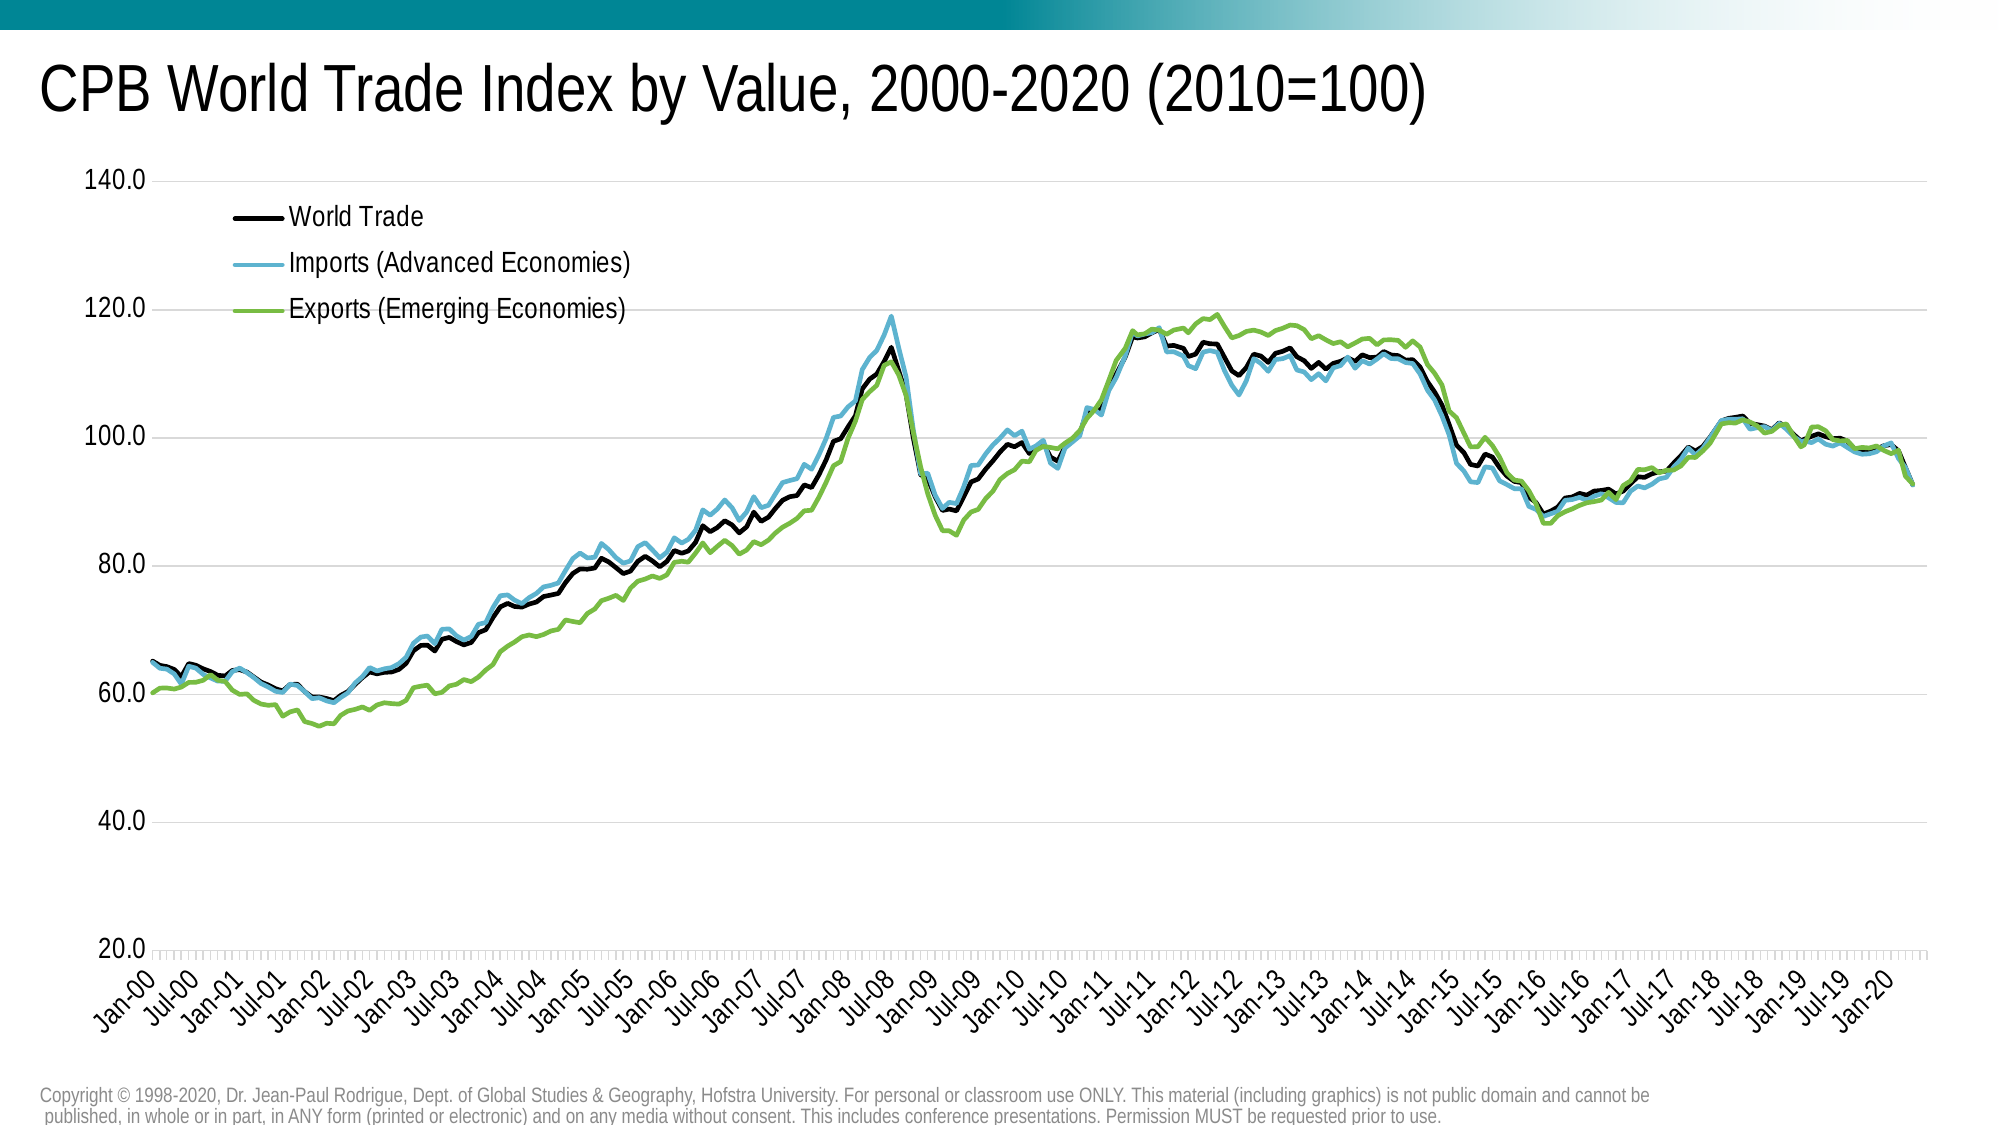

# CPB World Trade Index by Value, 2000-2020 (2010=100)

### Chart

| Category | World Trade | Imports (Advanced Economies) | Exports (Emerging Economies) |
|---|---|---|---|
| 36526 | 65.1893989473703 | 64.9854692113681 | 60.2296315644698 |
| 36557 | 64.5194397275754 | 64.0718958508145 | 60.9761550482126 |
| 36586 | 64.3300498912816 | 63.9426415722903 | 60.9951369523706 |
| 36617 | 63.8861454712744 | 63.1897816305718 | 60.8270789197159 |
| 36647 | 62.7480021132937 | 61.5863026159098 | 61.1425058900285 |
| 36678 | 64.8093560678996 | 64.3869631308464 | 61.8583285059502 |
| 36708 | 64.5375818026176 | 64.0828361893277 | 61.8860940535708 |
| 36739 | 63.976469839338 | 63.1143356699398 | 62.1953746636027 |
| 36770 | 63.556509528961 | 62.5485817360418 | 63.0735143902532 |
| 36800 | 62.9695457151191 | 62.061500640192 | 62.1950519369256 |
| 36831 | 62.8579567354105 | 62.049570490906 | 62.0143427168276 |
| 36861 | 63.7276973849236 | 63.5465309283915 | 60.6608870594058 |
| 36892 | 63.8579996936585 | 64.10148270117 | 59.9818182817928 |
| 36923 | 63.4679603470131 | 63.3761259525358 | 60.077174582266 |
| 36951 | 62.724598608409 | 62.6362669151097 | 59.0801127384567 |
| 36982 | 61.9128644624219 | 61.6859172501977 | 58.4857501450566 |
| 37012 | 61.4622006036587 | 61.1513803230875 | 58.2929372428287 |
| 37043 | 60.8802885311641 | 60.4703010156496 | 58.3925233232576 |
| 37073 | 60.5189788621617 | 60.2880429169258 | 56.5819452073066 |
| 37104 | 61.5415328661171 | 61.5954833536601 | 57.2640759203511 |
| 37135 | 61.5838112146183 | 61.3759701020216 | 57.5727326839944 |
| 37165 | 60.4313164883219 | 60.4358162842848 | 55.7454040899315 |
| 37196 | 59.5861144184987 | 59.3214510736132 | 55.4406501650149 |
| 37226 | 59.5905189270152 | 59.4711490453641 | 55.012972670322 |
| 37257 | 59.3465455022879 | 58.9841748602458 | 55.4877497586547 |
| 37288 | 59.0130617402896 | 58.6911594117733 | 55.4059829073016 |
| 37316 | 59.8176363431896 | 59.4908108038127 | 56.7100403375645 |
| 37347 | 60.4397920956691 | 60.2406157449742 | 57.404924338897 |
| 37377 | 61.5424170920407 | 61.768356218455 | 57.6546228293099 |
| 37408 | 62.6260923643777 | 62.7784549598865 | 58.035990524845 |
| 37438 | 63.4970256871564 | 64.1824513696499 | 57.4975219164306 |
| 37469 | 63.2033768115797 | 63.6412461013688 | 58.3482217431578 |
| 37500 | 63.4310066774376 | 63.9825936612315 | 58.6874917126028 |
| 37530 | 63.4835498456421 | 64.1666146346167 | 58.5549818876765 |
| 37561 | 63.8833625665858 | 64.7878178859261 | 58.4710518275454 |
| 37591 | 64.8246315614512 | 65.770677725362 | 59.0508181940586 |
| 37622 | 66.7957093516571 | 67.9728557153213 | 61.0378709015718 |
| 37653 | 67.6364554311078 | 68.9314128152471 | 61.2798103938324 |
| 37681 | 67.6801571366341 | 69.100452767334 | 61.4312768533528 |
| 37712 | 66.7570428342811 | 67.9046098209082 | 60.0886706998279 |
| 37742 | 68.5962992344371 | 70.1571484609959 | 60.3045747839333 |
| 37773 | 68.8805370022538 | 70.2033782413836 | 61.311704676641 |
| 37803 | 68.2308205118507 | 69.1369775218501 | 61.5681355932784 |
| 37834 | 67.7151259374714 | 68.4660160338873 | 62.3100224100234 |
| 37865 | 68.0988196263277 | 69.0286097624271 | 61.9764959884224 |
| 37895 | 69.6278417444945 | 70.9292075327283 | 62.6922759263451 |
| 37926 | 70.0873854954864 | 71.1967796611459 | 63.8034027190422 |
| 37956 | 71.9701325068326 | 73.527019739887 | 64.6419632991137 |
| 37987 | 73.6424117602666 | 75.3939602172608 | 66.6604324273584 |
| 38018 | 74.1996211144936 | 75.5226202115488 | 67.5275608361624 |
| 38047 | 73.7150062356864 | 74.7110758214624 | 68.1582800785059 |
| 38078 | 73.6149560119101 | 74.1586850979279 | 68.9913982292803 |
| 38108 | 74.0956838872839 | 75.0858335622832 | 69.2694993570967 |
| 38139 | 74.4183547154155 | 75.7621220864735 | 68.9936756921834 |
| 38169 | 75.2745606322424 | 76.7752255401111 | 69.3383631313567 |
| 38200 | 75.5059646682736 | 77.0133903247418 | 69.8873012494526 |
| 38231 | 75.7506003671241 | 77.393840797069 | 70.1369558052391 |
| 38261 | 77.4513986417207 | 79.3410577880804 | 71.6039947205948 |
| 38292 | 78.8785596030864 | 81.1942161817541 | 71.3641675251492 |
| 38322 | 79.586432058706 | 82.0541552383844 | 71.1751418849198 |
| 38353 | 79.5265047258619 | 81.2889408440869 | 72.6185761922232 |
| 38384 | 79.720794739645 | 81.3977733460793 | 73.3202608629922 |
| 38412 | 81.2397351167107 | 83.5563605842599 | 74.6199271983914 |
| 38443 | 80.6628693844339 | 82.5920491367612 | 75.0054791691807 |
| 38473 | 79.7812110695538 | 81.336868332328 | 75.4542828032683 |
| 38504 | 78.8448542148504 | 80.4657837659937 | 74.6568350077282 |
| 38534 | 79.2330844405413 | 80.8154961984618 | 76.5820268272103 |
| 38565 | 80.7676089958542 | 83.0555227206912 | 77.6692372829873 |
| 38596 | 81.5592218381194 | 83.6738812003021 | 77.9977102072015 |
| 38626 | 80.8305880868099 | 82.5528935874975 | 78.4750335121971 |
| 38657 | 79.9112674038556 | 81.305759639438 | 78.1002883666114 |
| 38687 | 80.7543984321819 | 82.1922214510773 | 78.6542002415012 |
| 38718 | 82.454958369625 | 84.4298557844179 | 80.6052126881678 |
| 38749 | 82.0199593932237 | 83.6099604802097 | 80.7785186625588 |
| 38777 | 82.380123683317 | 84.1914989767018 | 80.62460304654 |
| 38808 | 83.741274954371 | 85.6257653722542 | 82.0627128530439 |
| 38838 | 86.3198787469925 | 88.7861525220152 | 83.6415202686668 |
| 38869 | 85.3781133421561 | 87.9584742950503 | 82.1083944575155 |
| 38899 | 86.032720349024 | 88.9226469723991 | 83.09639031292 |
| 38930 | 87.0930401104039 | 90.3376301702597 | 84.0444602981957 |
| 38961 | 86.4390808580831 | 89.1265831156365 | 83.2116247275474 |
| 38991 | 85.1984677437466 | 87.1359698826615 | 81.8758365942128 |
| 39022 | 86.1423941561787 | 88.4614992689668 | 82.525300131352 |
| 39052 | 88.4394690780638 | 90.8545987481725 | 83.8422427896717 |
| 39083 | 87.004833507149 | 89.136060208824 | 83.352058257793 |
| 39114 | 87.6653149250978 | 89.5083064860582 | 84.0796114929741 |
| 39142 | 88.975945346934 | 91.2264578070707 | 85.1551870162998 |
| 39173 | 90.2814684088577 | 93.0457197049266 | 86.0771408723912 |
| 39203 | 90.8470452022375 | 93.3719912303951 | 86.6952158268096 |
| 39234 | 91.0277087748015 | 93.6648278161466 | 87.459657682067 |
| 39264 | 92.6891523814315 | 95.9082915175404 | 88.6438415134806 |
| 39295 | 92.2705921310169 | 95.1321558433104 | 88.7342833174687 |
| 39326 | 94.286789133569 | 97.3996170745527 | 90.7895880356027 |
| 39356 | 96.5990755329354 | 99.918330723899 | 93.0963867125111 |
| 39387 | 99.4960558886309 | 103.226636148079 | 95.6859901808932 |
| 39417 | 99.8845458751061 | 103.434854810162 | 96.3316349431096 |
| 39448 | 101.736342946972 | 104.859616988954 | 99.9574624253666 |
| 39479 | 103.474708915101 | 105.795747175931 | 102.630471062084 |
| 39508 | 107.657822816494 | 110.680141854073 | 106.002059994217 |
| 39539 | 109.188403132885 | 112.561592409648 | 107.230405378436 |
| 39569 | 109.986001087483 | 113.670623438602 | 108.222225564835 |
| 39600 | 111.944078725467 | 116.085898084908 | 111.348571539479 |
| 39630 | 114.158741164859 | 119.023186086188 | 111.904091227531 |
| 39661 | 110.51996446838 | 114.08272885892 | 109.858877707723 |
| 39692 | 106.824688676128 | 109.518487371586 | 106.668961644911 |
| 39722 | 100.085158039389 | 101.368068066601 | 100.931998834192 |
| 39753 | 94.2736995774598 | 94.4302870984755 | 95.5228626004243 |
| 39783 | 93.6750500465465 | 94.5019695196574 | 91.2980567577609 |
| 39814 | 90.8326688645906 | 91.1054587315296 | 87.9586159304097 |
| 39845 | 88.6988458117342 | 89.006425739514 | 85.5432697608124 |
| 39873 | 88.915847672891 | 89.9671786926226 | 85.5288606541881 |
| 39904 | 88.6376595724483 | 89.7748294330947 | 84.8305320391625 |
| 39934 | 90.8205233270679 | 92.3558605772967 | 87.1829550328799 |
| 39965 | 93.1507289194997 | 95.7233663724716 | 88.4616641659397 |
| 39995 | 93.6054983179525 | 95.7909187487143 | 88.8662168437614 |
| 40026 | 95.1270846610337 | 97.5072466965631 | 90.5356684399809 |
| 40057 | 96.4503966468273 | 98.9269078501089 | 91.7137512137975 |
| 40087 | 97.8316088954804 | 99.9899514439437 | 93.5373304292779 |
| 40118 | 99.014623976571 | 101.272167887712 | 94.4634715488693 |
| 40148 | 98.6369424512076 | 100.367598973489 | 95.0527537218069 |
| 40179 | 99.2981939397279 | 101.069916942223 | 96.4048923276729 |
| 40210 | 97.5903059119101 | 98.253206569147 | 96.2817889059795 |
| 40238 | 98.5401190180908 | 98.7756082519232 | 98.0775935714675 |
| 40269 | 99.2049443187105 | 99.6503720074186 | 98.698586163235 |
| 40299 | 97.0377334320393 | 96.0879254009903 | 98.5288006423177 |
| 40330 | 96.3821727966023 | 95.2631580881694 | 98.3173860739521 |
| 40360 | 98.6538305074155 | 98.4253081807673 | 99.1994934799057 |
| 40391 | 99.6935614290921 | 99.3780191560724 | 99.9686658643927 |
| 40422 | 100.664342591844 | 100.323872412191 | 101.144468407097 |
| 40452 | 104.108444906055 | 104.753509189246 | 103.060338759738 |
| 40483 | 104.348320859291 | 104.443797412406 | 104.34222449585 |
| 40513 | 104.478030289222 | 103.575306389445 | 105.975761308392 |
| 40544 | 107.795880714636 | 107.402200189512 | 109.000562501669 |
| 40575 | 109.967011683803 | 109.428483912447 | 112.115938879442 |
| 40613 | 112.633678792547 | 112.803457352017 | 114.003006976285 |
| 40644 | 115.808007649106 | 116.586467266958 | 116.755993439833 |
| 40664 | 115.611968189799 | 115.929818522908 | 116.10167508549 |
| 40695 | 115.789764213696 | 116.228911776456 | 116.261068679551 |
| 40725 | 116.419099357002 | 116.445504758577 | 116.996754420845 |
| 40756 | 116.939762339426 | 117.226627085568 | 116.834734720527 |
| 40787 | 114.339510251645 | 113.433039160055 | 116.197843471789 |
| 40817 | 114.453578589861 | 113.465941422483 | 116.848099694558 |
| 40858 | 113.991548966878 | 112.788079736265 | 117.163301058849 |
| 40878 | 112.722397441756 | 111.297769487714 | 116.423465785765 |
| 40909 | 113.09701586746 | 110.815216696683 | 117.820459165172 |
| 40940 | 114.95151646491 | 113.399281507989 | 118.634549381832 |
| 40969 | 114.714659969427 | 113.655325134214 | 118.476772013693 |
| 41000 | 114.66288554964 | 113.37357219586 | 119.288654698823 |
| 41030 | 112.599372257549 | 110.53312930862 | 117.41022557355 |
| 41061 | 110.47700735261 | 108.244434437901 | 115.621286753178 |
| 41091 | 109.737064257268 | 106.711724796569 | 115.992574276363 |
| 41122 | 110.995923453308 | 108.944244856299 | 116.63574682208 |
| 41153 | 113.09184871555 | 112.381390140045 | 116.837170270412 |
| 41183 | 112.796320340656 | 111.642858047523 | 116.54621227659 |
| 41214 | 111.794986969719 | 110.410420542308 | 116.00490314778 |
| 41244 | 113.219856645821 | 112.243595277027 | 116.761315051826 |
| 41275 | 113.541551904202 | 112.38550808878 | 117.137480842672 |
| 41306 | 114.065350044163 | 112.866253210268 | 117.632813850019 |
| 41334 | 112.681955135138 | 110.620344671763 | 117.529988056403 |
| 41365 | 112.06879660471 | 110.302246038697 | 116.909803301234 |
| 41395 | 110.86552855712 | 109.104369139424 | 115.495666339541 |
| 41426 | 111.81125043757 | 110.042595281241 | 115.975519452964 |
| 41456 | 110.754897864284 | 108.918687410689 | 115.327721224438 |
| 41487 | 111.643547168832 | 110.946886525342 | 114.737363190719 |
| 41518 | 111.975979594354 | 111.31520962169 | 115.027316021554 |
| 41548 | 112.520004533678 | 112.638033357093 | 114.2320512657 |
| 41579 | 111.952225041939 | 110.882782183888 | 114.840938006565 |
| 41609 | 112.983430532454 | 112.06821480184 | 115.448798881246 |
| 41640 | 112.544633841307 | 111.539735666877 | 115.560457061859 |
| 41671 | 112.624024286284 | 112.335424191365 | 114.537698344022 |
| 41699 | 113.504849540271 | 113.156393573374 | 115.308598228944 |
| 41730 | 112.956662657926 | 112.398025558218 | 115.338127157392 |
| 41760 | 112.861978775997 | 112.358843402801 | 115.233611983424 |
| 41791 | 112.148427129043 | 111.782928898812 | 114.156599242985 |
| 41821 | 112.233354646589 | 111.637732463566 | 115.164855280872 |
| 41852 | 111.071575242088 | 109.996729365596 | 114.195751227949 |
| 41883 | 108.795814928437 | 107.460839868767 | 111.462546699396 |
| 41913 | 107.180076881642 | 105.937592370664 | 110.099813720628 |
| 41944 | 105.140740564876 | 103.431424814373 | 108.2721134198 |
| 41974 | 102.106120946204 | 100.479727331196 | 104.214792897933 |
| 42005 | 98.8901322269155 | 96.0466933952219 | 103.166132665248 |
| 42036 | 97.7224717129591 | 94.8522497622188 | 100.75790598977 |
| 42064 | 95.8781316999212 | 93.1633915435301 | 98.6090418620695 |
| 42095 | 95.6387268807576 | 93.0501113057226 | 98.6464502502121 |
| 42125 | 97.5056401664338 | 95.5041162555882 | 100.113462398744 |
| 42156 | 97.0416377903194 | 95.3357908658582 | 98.8227138652769 |
| 42186 | 95.3766236846118 | 93.324382932582 | 97.0161295161687 |
| 42217 | 94.0590984046202 | 92.7372096254244 | 94.5554373505219 |
| 42248 | 93.235895652997 | 92.0960137176701 | 93.4366789868086 |
| 42278 | 93.0448418638469 | 92.0692385328541 | 93.2756558760803 |
| 42309 | 90.76822538361 | 89.342573713673 | 91.7756290423894 |
| 42339 | 89.9456235433628 | 88.8517129045957 | 89.7209180224534 |
| 42370 | 88.1365872846733 | 87.7811567543046 | 86.6932700614545 |
| 42401 | 88.6032610369172 | 88.1958267848449 | 86.6876726736885 |
| 42430 | 89.212239523849 | 88.5561846971327 | 87.868815403418 |
| 42461 | 90.6472350265262 | 90.2850120637985 | 88.5041683378566 |
| 42491 | 90.8008111860496 | 90.4025290152452 | 88.9412915505648 |
| 42522 | 91.3632349163159 | 90.7421372740675 | 89.4914549626221 |
| 42552 | 91.0851851189597 | 90.2953950687126 | 89.8917787631984 |
| 42583 | 91.7176947383946 | 90.9179821488074 | 90.0763034606155 |
| 42614 | 91.8213631825045 | 91.3184800201377 | 90.332543935954 |
| 42644 | 92.025289070503 | 90.675826290865 | 91.5293126642849 |
| 42675 | 91.2752309634252 | 89.9500371838434 | 90.3853803029436 |
| 42705 | 91.7219671750728 | 89.8875781525389 | 92.5892549721683 |
| 42736 | 92.8766418452366 | 91.7050850028245 | 93.305684759877 |
| 42767 | 93.9618382326279 | 92.5221226750679 | 95.1020605191741 |
| 42795 | 93.8605252622473 | 92.2149105866774 | 95.0479910366106 |
| 42826 | 94.4182437604574 | 92.7887736999796 | 95.3837772748402 |
| 42856 | 94.7294639980238 | 93.6162268572989 | 94.5663212973403 |
| 42887 | 94.8408119421527 | 93.8809899327193 | 94.9756434452677 |
| 42917 | 96.0660063999609 | 95.4417407846909 | 95.0031813250962 |
| 42948 | 97.2515313611626 | 96.652279048377 | 95.6585330311521 |
| 42979 | 98.5970262950446 | 98.4498161062198 | 96.9885718086258 |
| 43009 | 97.9687115805924 | 97.3499950410541 | 96.9684827756787 |
| 43040 | 98.6943970613805 | 98.3871134709166 | 97.9961822793883 |
| 43070 | 100.114505171741 | 100.046226735905 | 99.1643231361201 |
| 43118 | 102.673344557763 | 102.730755665243 | 102.203411536959 |
| 43149 | 103.07831189232 | 102.931637054836 | 102.390811935474 |
| 43177 | 103.230408389286 | 102.929433320624 | 102.334531892959 |
| 43208 | 103.444020411636 | 103.004230542301 | 102.847025134443 |
| 43238 | 102.282218117093 | 101.374512721324 | 102.514935765847 |
| 43269 | 102.088834567193 | 101.616022398914 | 101.886791943835 |
| 43299 | 101.868691421693 | 101.784363309173 | 100.772783607151 |
| 43330 | 101.307050272932 | 101.179017797253 | 101.042489532219 |
| 43361 | 102.379140098075 | 102.296937258802 | 101.965575661151 |
| 43391 | 101.696766334081 | 101.377070608828 | 102.207979450909 |
| 43422 | 100.549765410403 | 100.227634628358 | 100.296793820139 |
| 43452 | 99.5534276783613 | 99.4761143380985 | 98.6286672383635 |
| 43466 | 99.7993784179099 | 99.5451062333673 | 98.9282929713247 |
| 43497 | 100.274739730905 | 99.2852851796432 | 101.708507206772 |
| 43525 | 100.64601579522 | 99.8564975322225 | 101.761523093999 |
| 43556 | 100.216391620588 | 99.0405653629479 | 101.139873472456 |
| 43586 | 99.906549377261 | 98.7390287082406 | 99.7558977230286 |
| 43617 | 99.9755108999696 | 99.2582665148951 | 99.5510343353589 |
| 43647 | 99.5249983551224 | 98.534243347291 | 99.6189041569586 |
| 43678 | 98.3090306398165 | 97.8313470938755 | 98.3341301617125 |
| 43709 | 98.1206889745282 | 97.4677573407553 | 98.5436516992783 |
| 43739 | 98.1390504252772 | 97.546733767462 | 98.4462064464172 |
| 43770 | 98.2680805884111 | 97.8645208102407 | 98.7596813473652 |
| 43800 | 98.797379659955 | 98.772722676676 | 98.0784856691274 |
| 43831 | 98.9915891194719 | 99.2423124622764 | 97.5668594302734 |
| 43862 | 98.0064976456882 | 96.7943139462326 | 98.0883519294152 |
| 43891 | 95.4279084695277 | 95.4205665507278 | 94.0389878155839 |
| 43922 | 92.6994581891656 | 92.6623900268907 | 92.8349461187397 |
| 43952 | None | None | None |
| 43983 | None | None | None |
Copyright © 1998-2020, Dr. Jean-Paul Rodrigue, Dept. of Global Studies & Geography, Hofstra University. For personal or classroom use ONLY. This material (including graphics) is not public domain and cannot be published, in whole or in part, in ANY form (printed or electronic) and on any media without consent. This includes conference presentations. Permission MUST be requested prior to use.